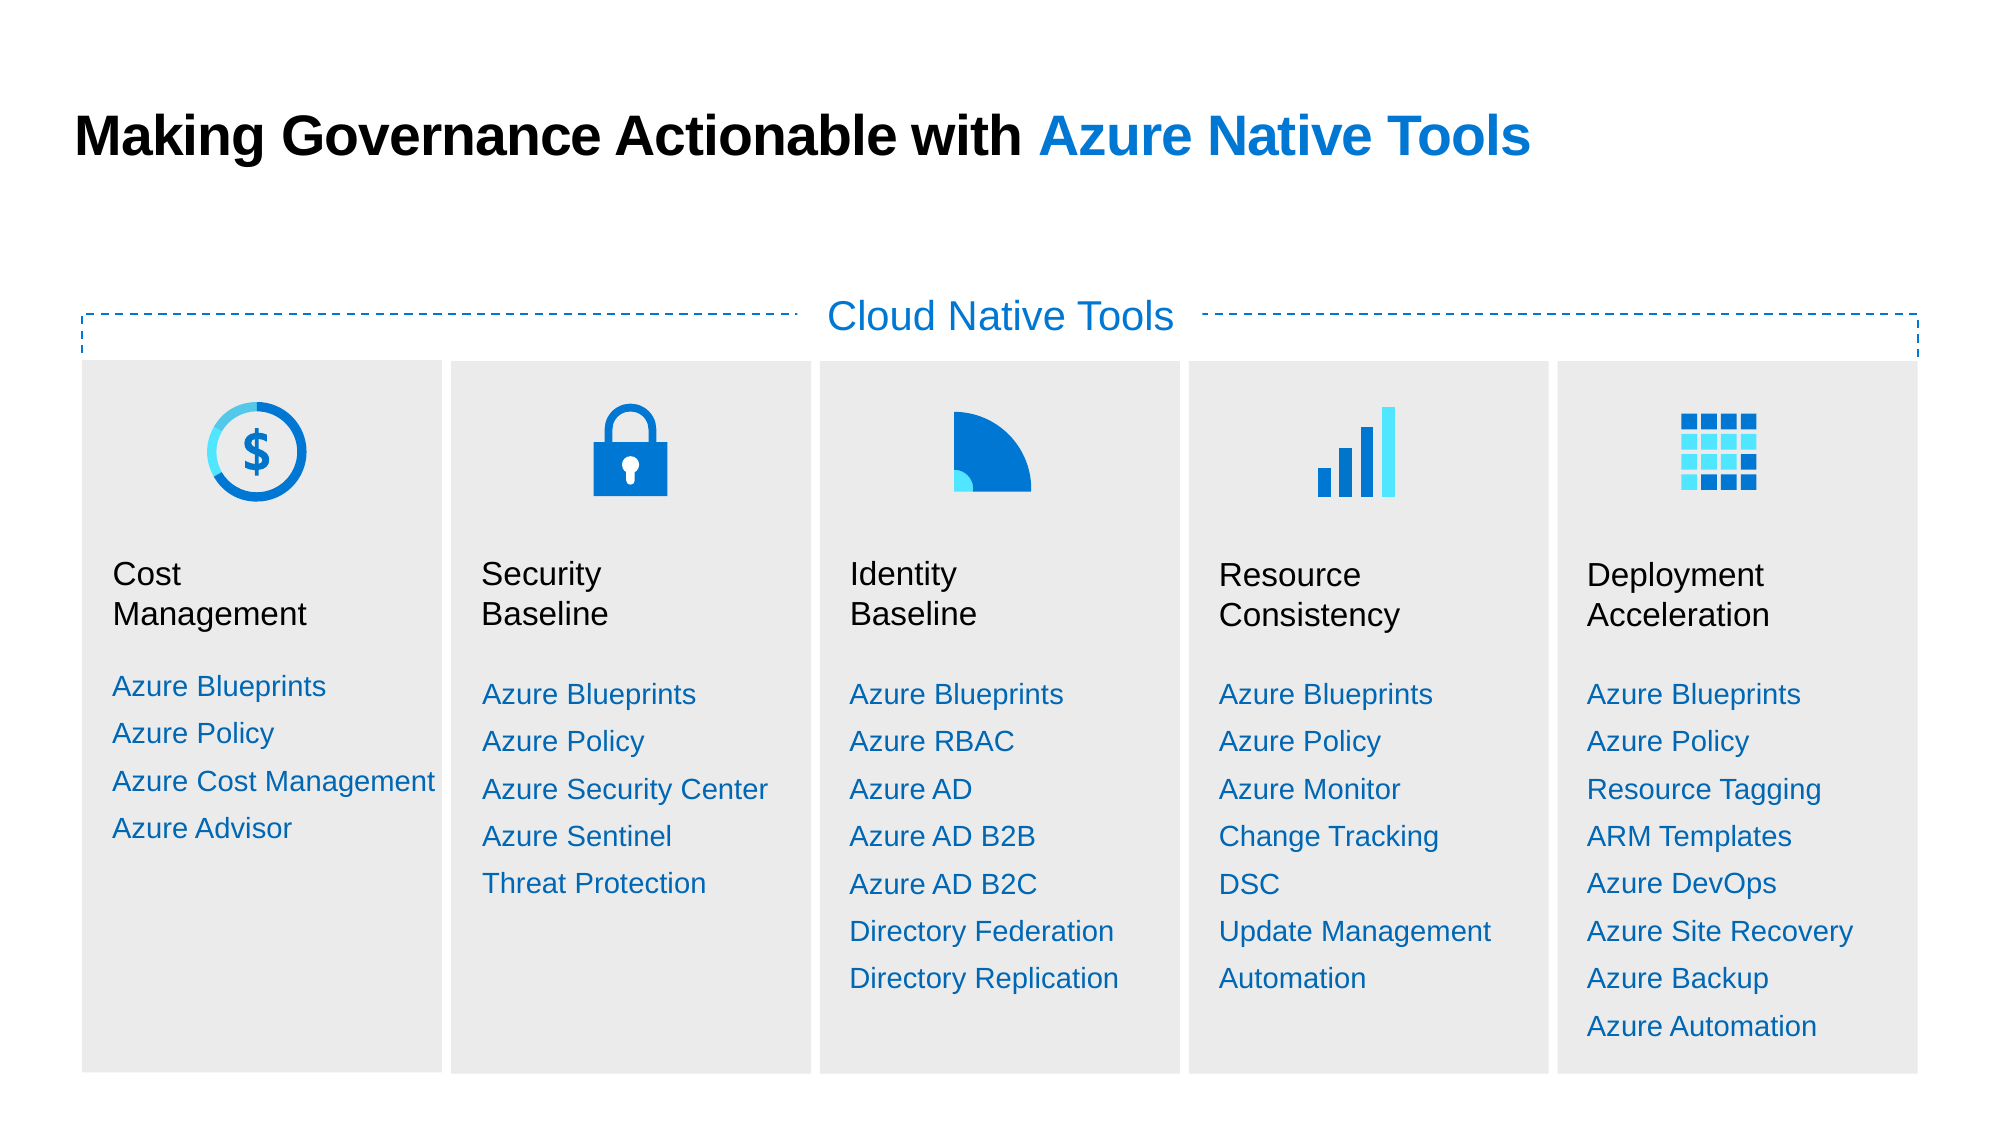

# Making Governance Actionable with Azure Native Tools
Cloud Native Tools

Cost
Management
Identity
Baseline
Security
Baseline
Resource
Consistency
Deployment
Acceleration
Azure Blueprints
Azure Policy
Azure Cost Management
Azure Advisor
Azure Blueprints
Azure Policy
Azure Security Center
Azure Sentinel
Threat Protection
Azure Blueprints
Azure Policy
Resource Tagging
ARM Templates
Azure DevOps
Azure Site Recovery
Azure Backup
Azure Automation
Azure Blueprints
Azure RBAC
Azure AD
Azure AD B2B
Azure AD B2C
Directory Federation
Directory Replication
Azure Blueprints
Azure Policy
Azure Monitor
Change Tracking
DSC
Update Management
Automation